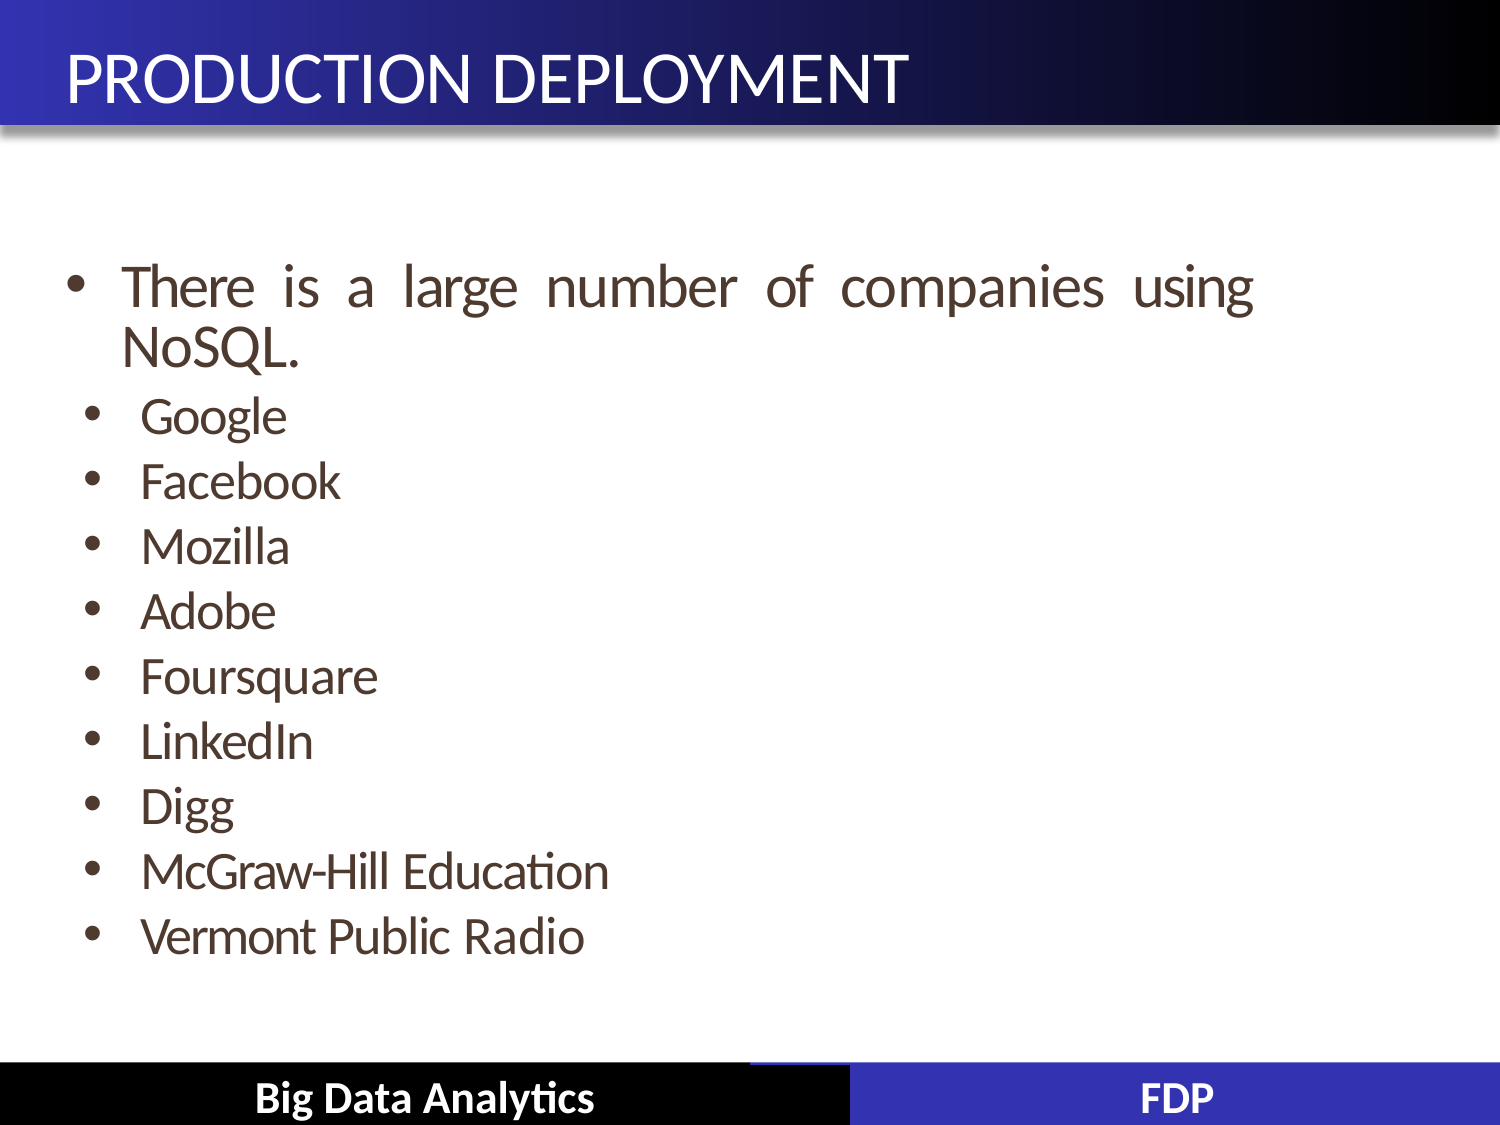

# PRODUCTION DEPLOYMENT
There is a large number of companies using  NoSQL.
Google
Facebook
Mozilla
Adobe
Foursquare
LinkedIn
Digg
McGraw-Hill Education
Vermont Public Radio
Big Data Analytics
FDP